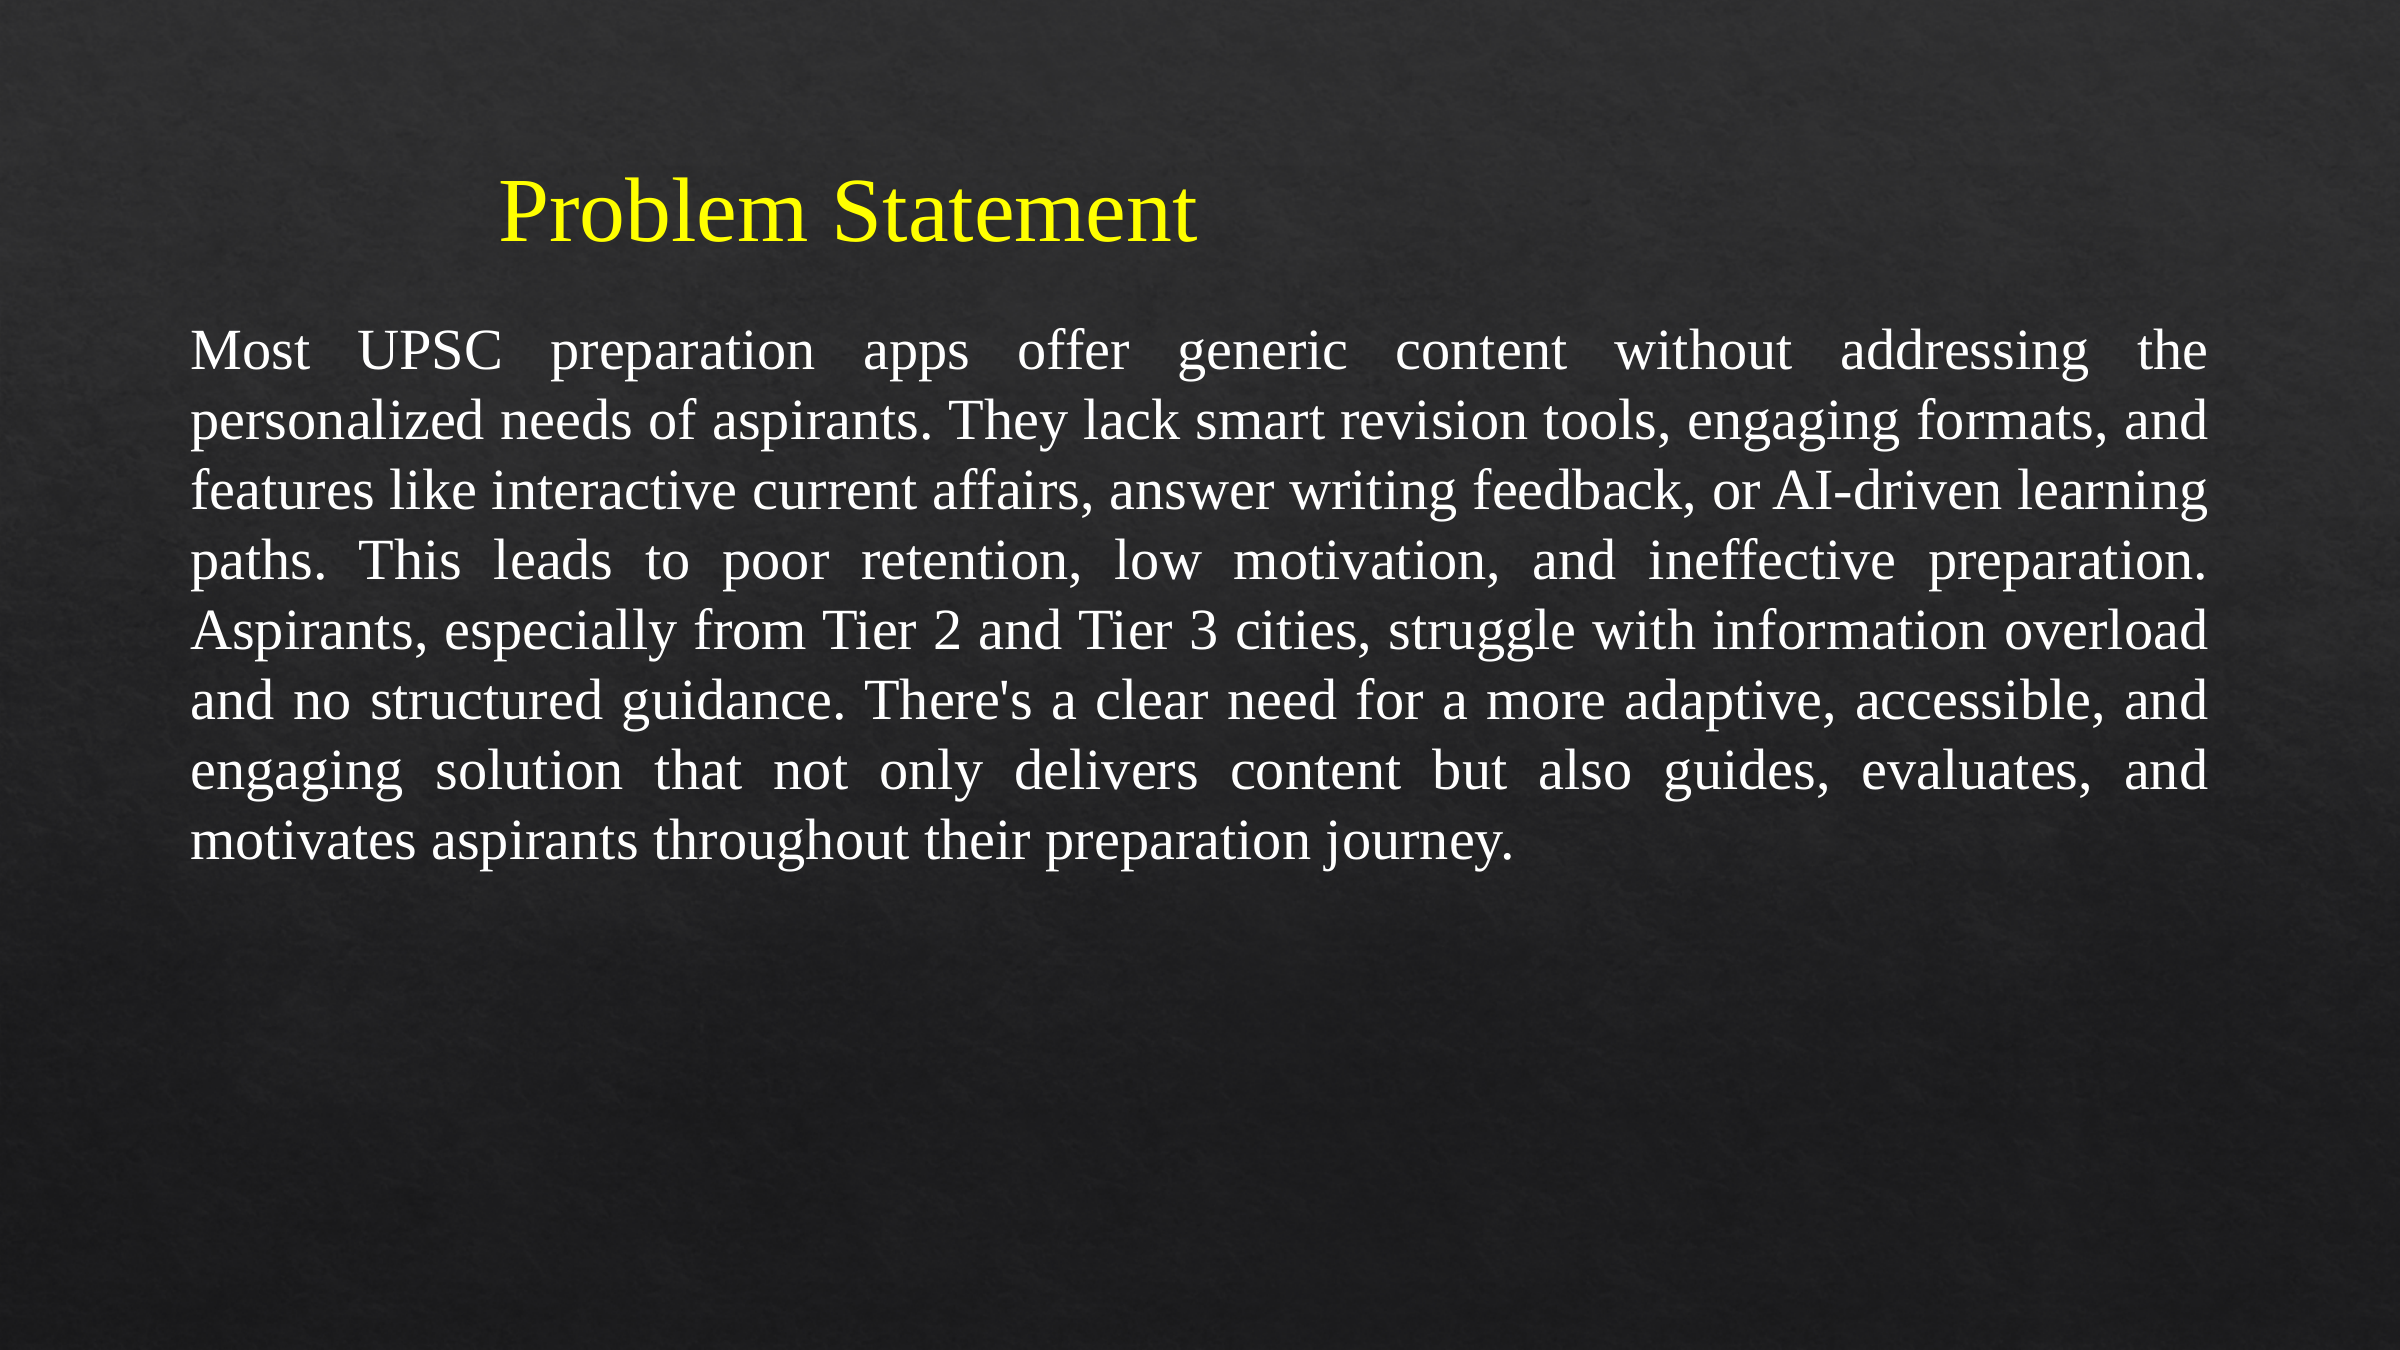

Problem Statement
Most UPSC preparation apps offer generic content without addressing the personalized needs of aspirants. They lack smart revision tools, engaging formats, and features like interactive current affairs, answer writing feedback, or AI-driven learning paths. This leads to poor retention, low motivation, and ineffective preparation. Aspirants, especially from Tier 2 and Tier 3 cities, struggle with information overload and no structured guidance. There's a clear need for a more adaptive, accessible, and engaging solution that not only delivers content but also guides, evaluates, and motivates aspirants throughout their preparation journey.